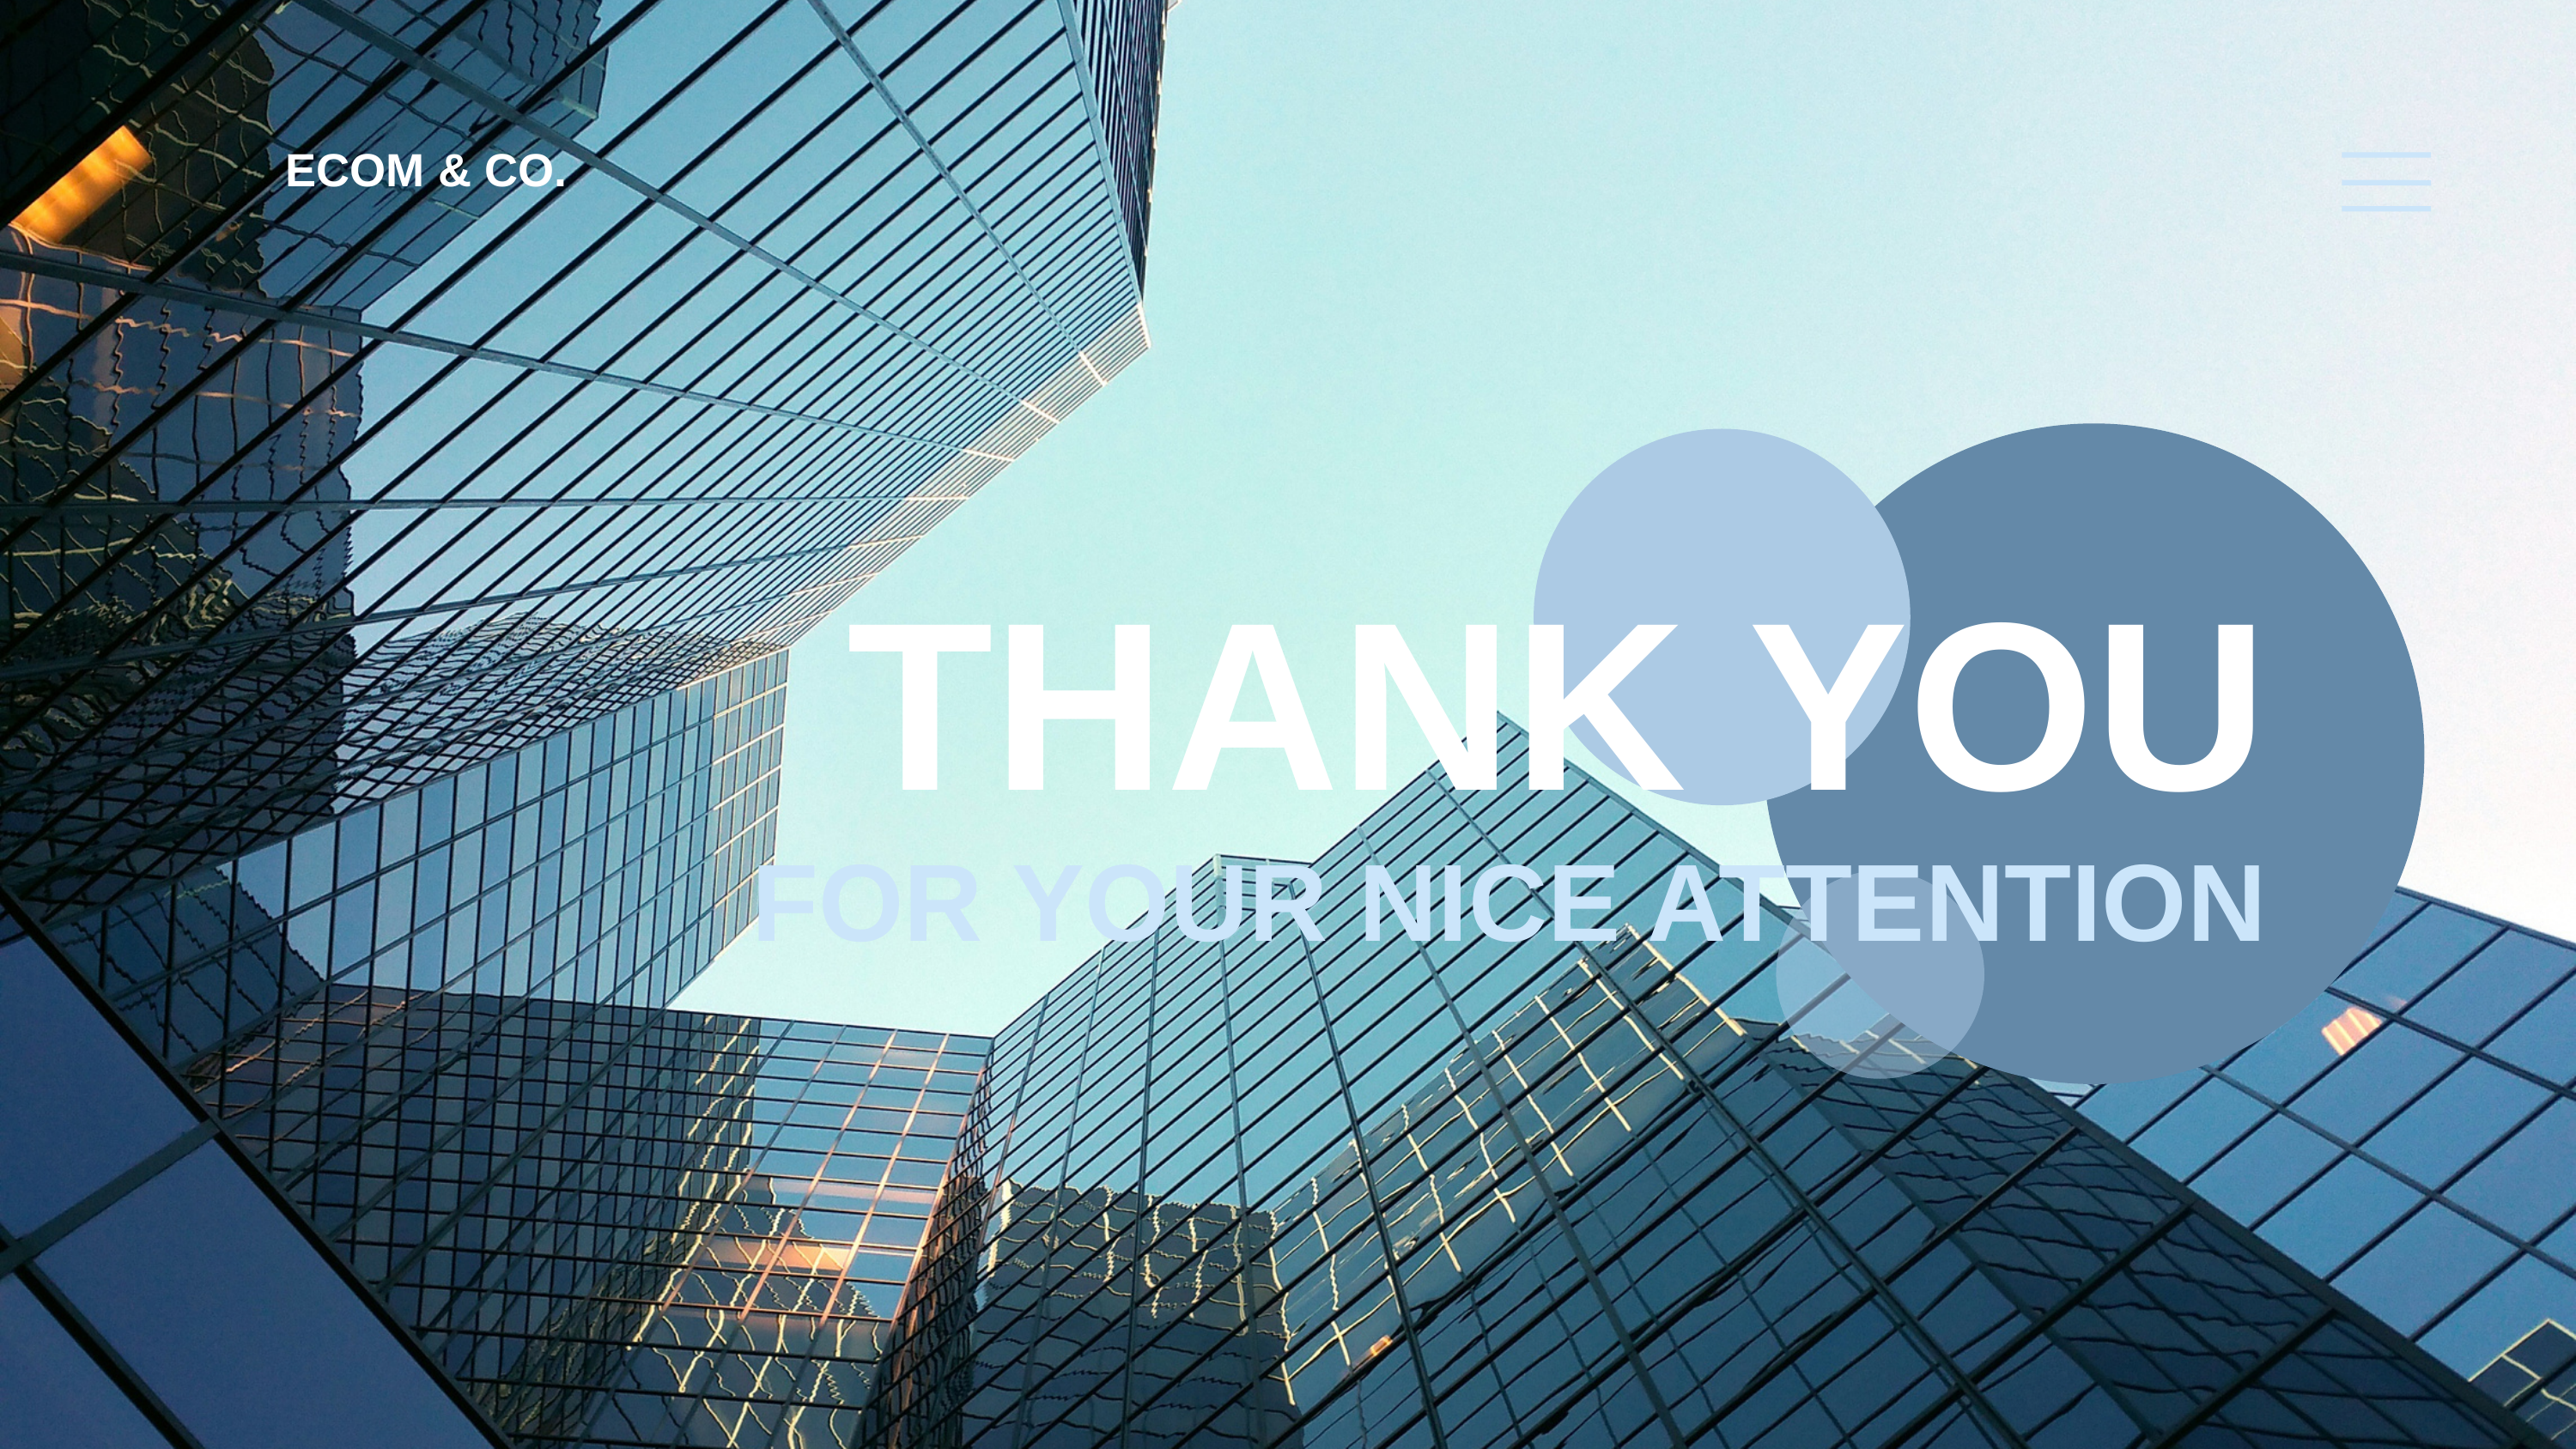

ECOM & CO.

THANK YOU
FOR YOUR NICE ATTENTION